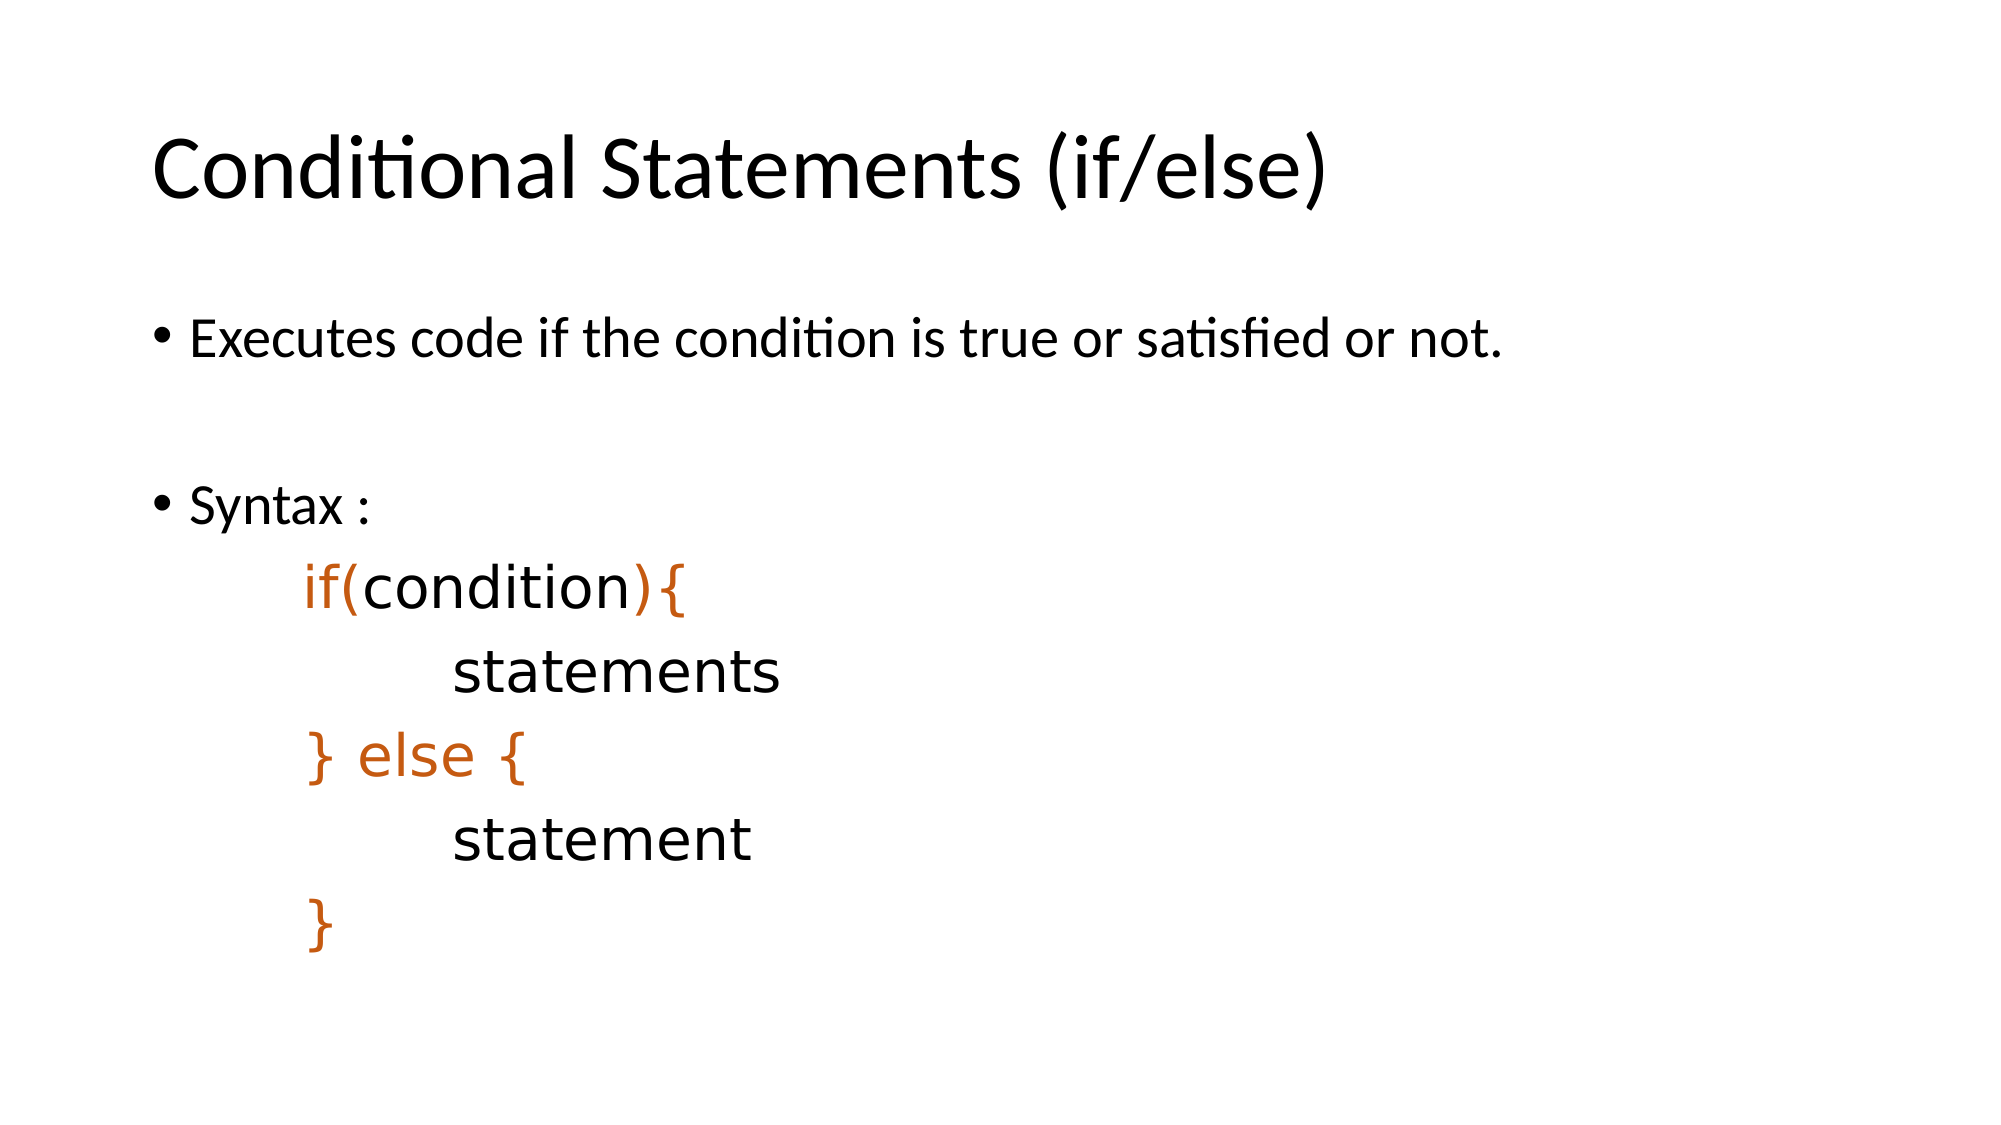

# Conditional Statements (if/else)
Executes code if the condition is true or satisfied or not.

Syntax :
	if(condition){
		statements
	} else {
		statement
	}